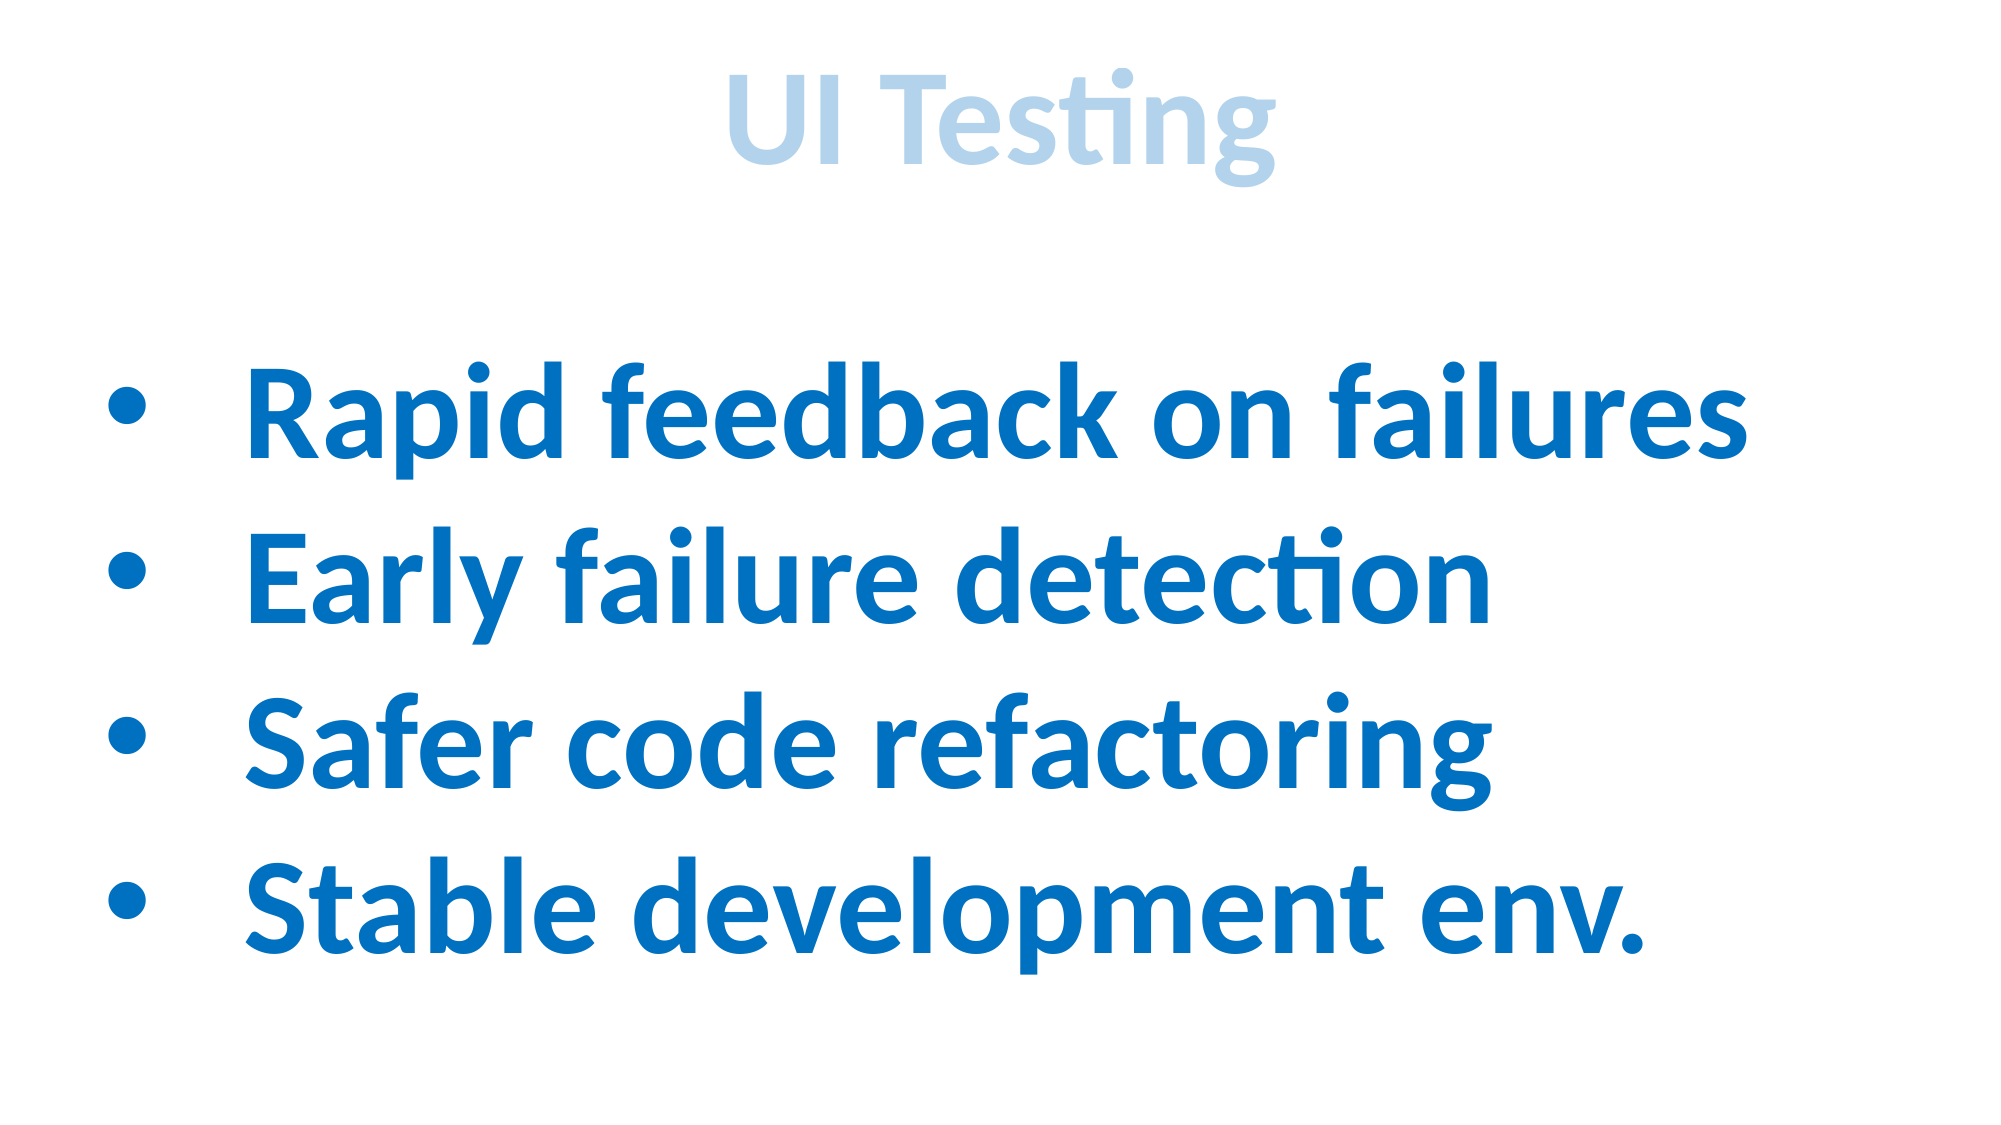

UI Testing
Rapid feedback on failures
Early failure detection
Safer code refactoring
Stable development env.